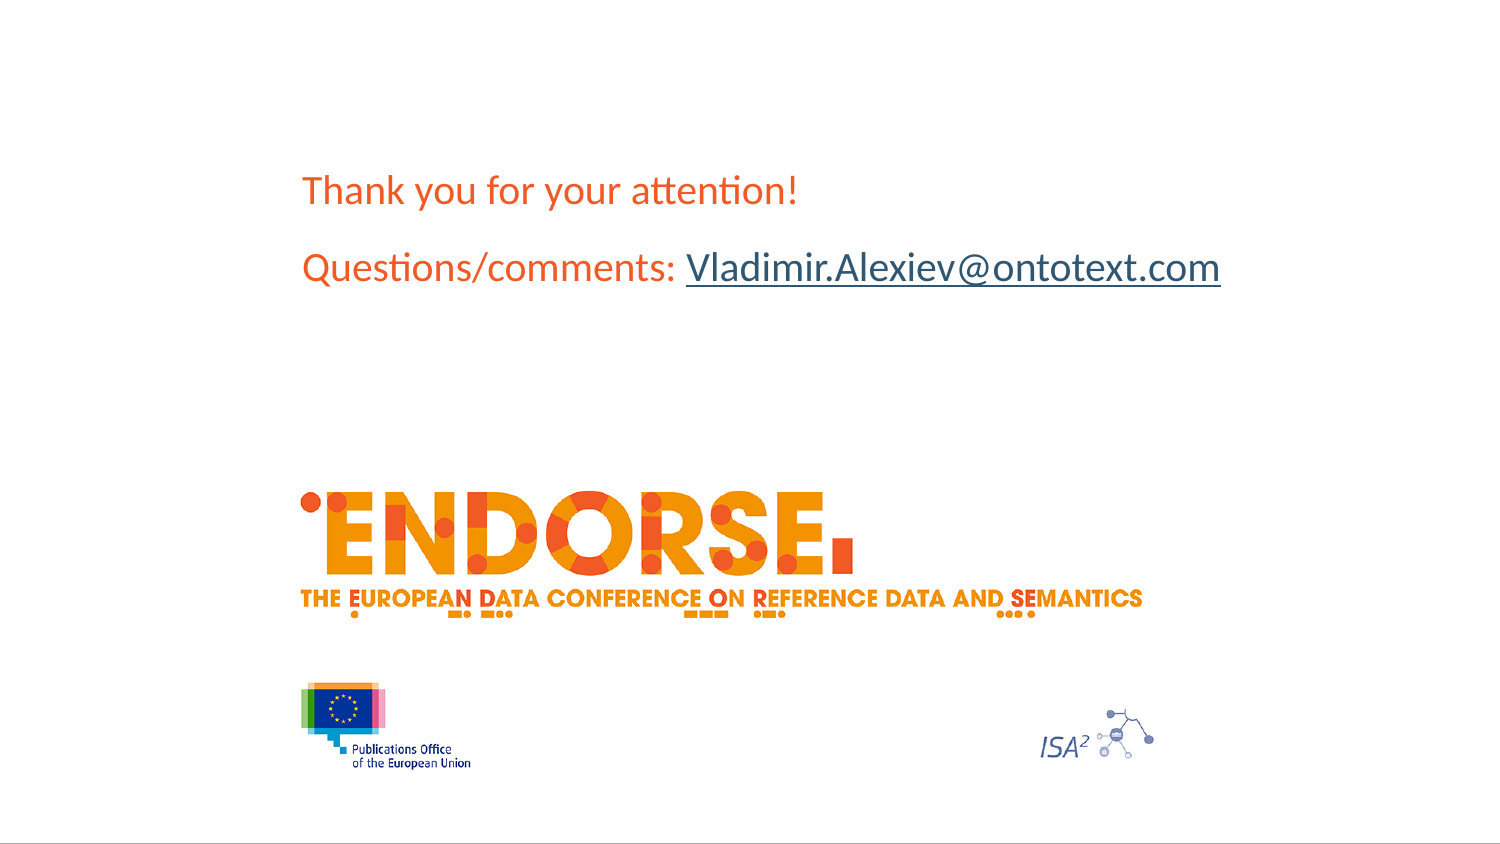

Thank you for your attention!
Questions/comments: Vladimir.Alexiev@ontotext.com